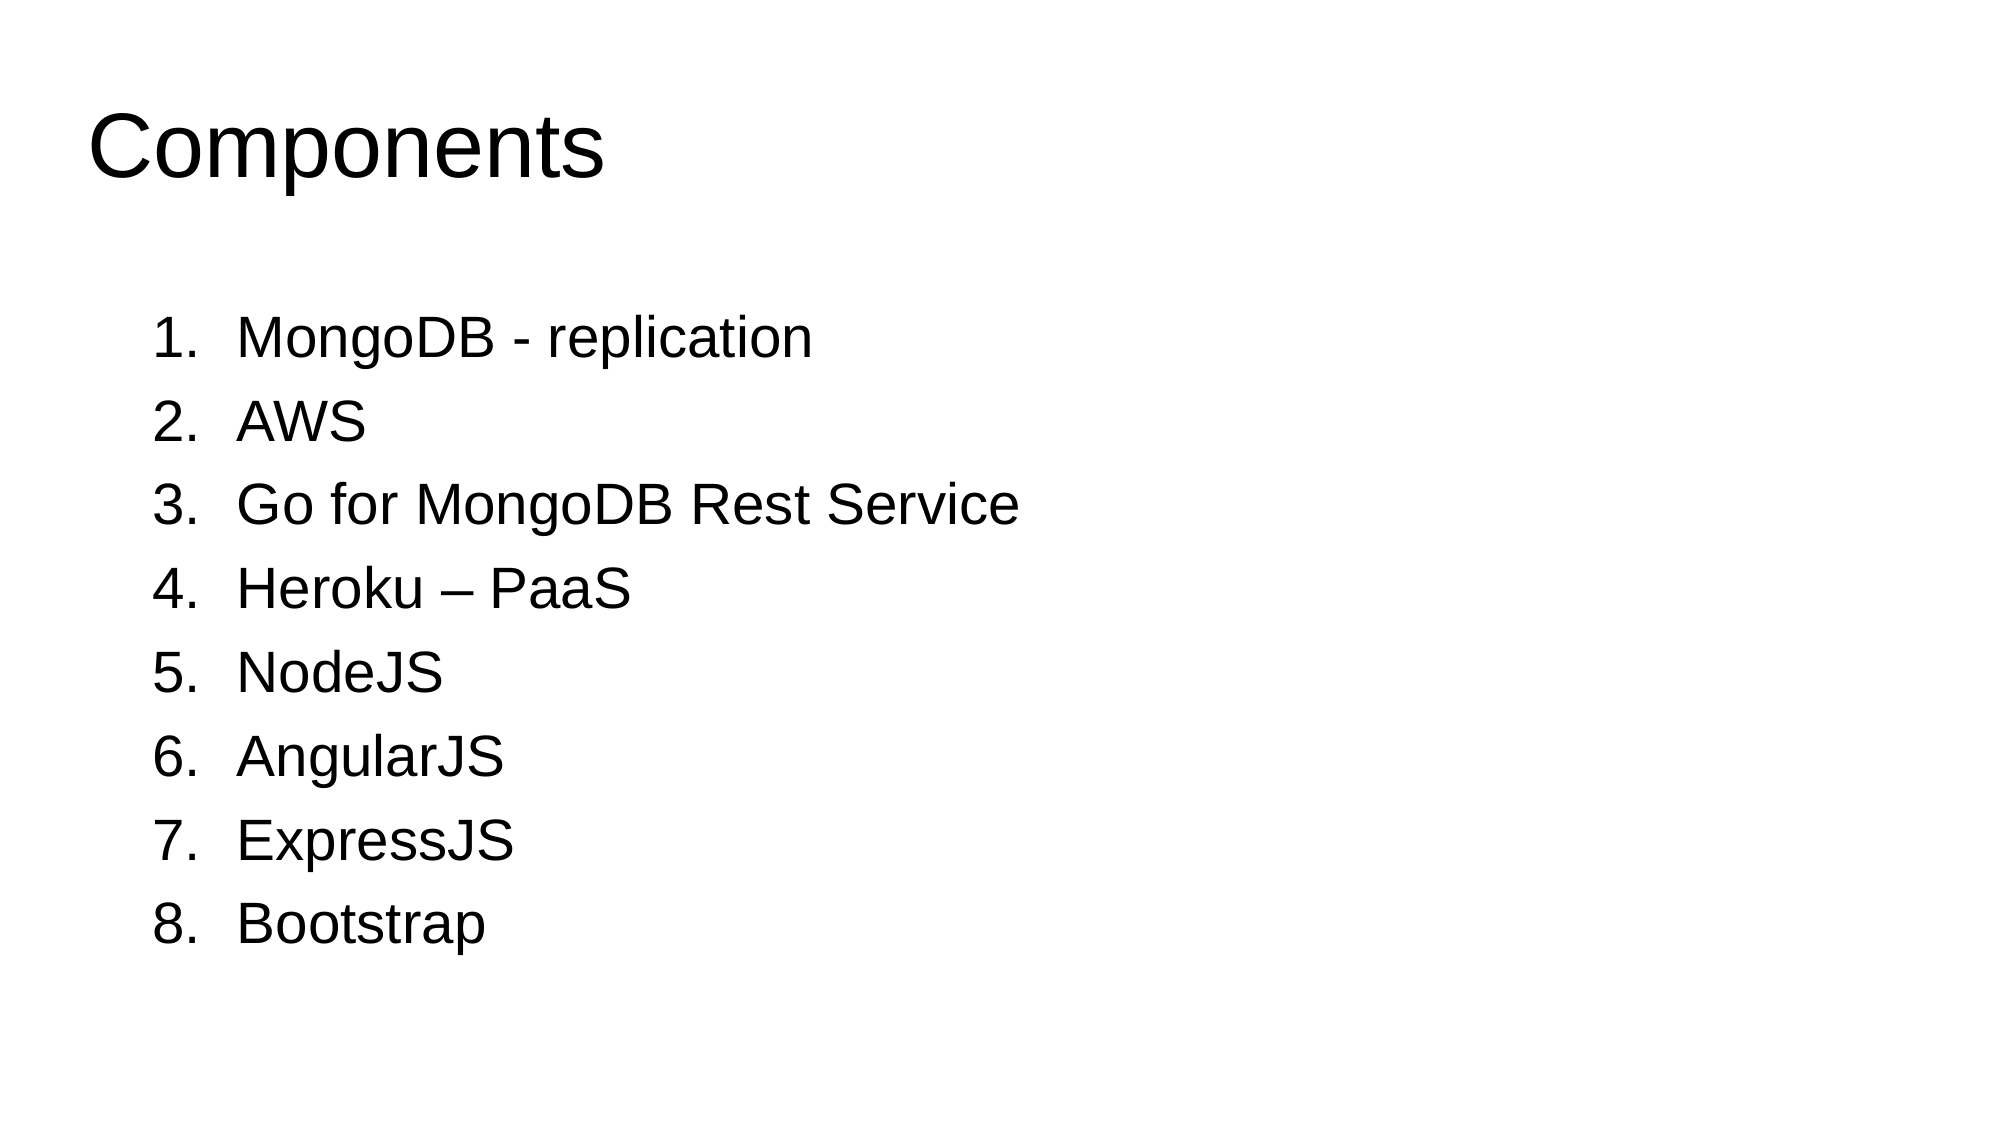

# Components
MongoDB - replication
AWS
Go for MongoDB Rest Service
Heroku – PaaS
NodeJS
AngularJS
ExpressJS
Bootstrap